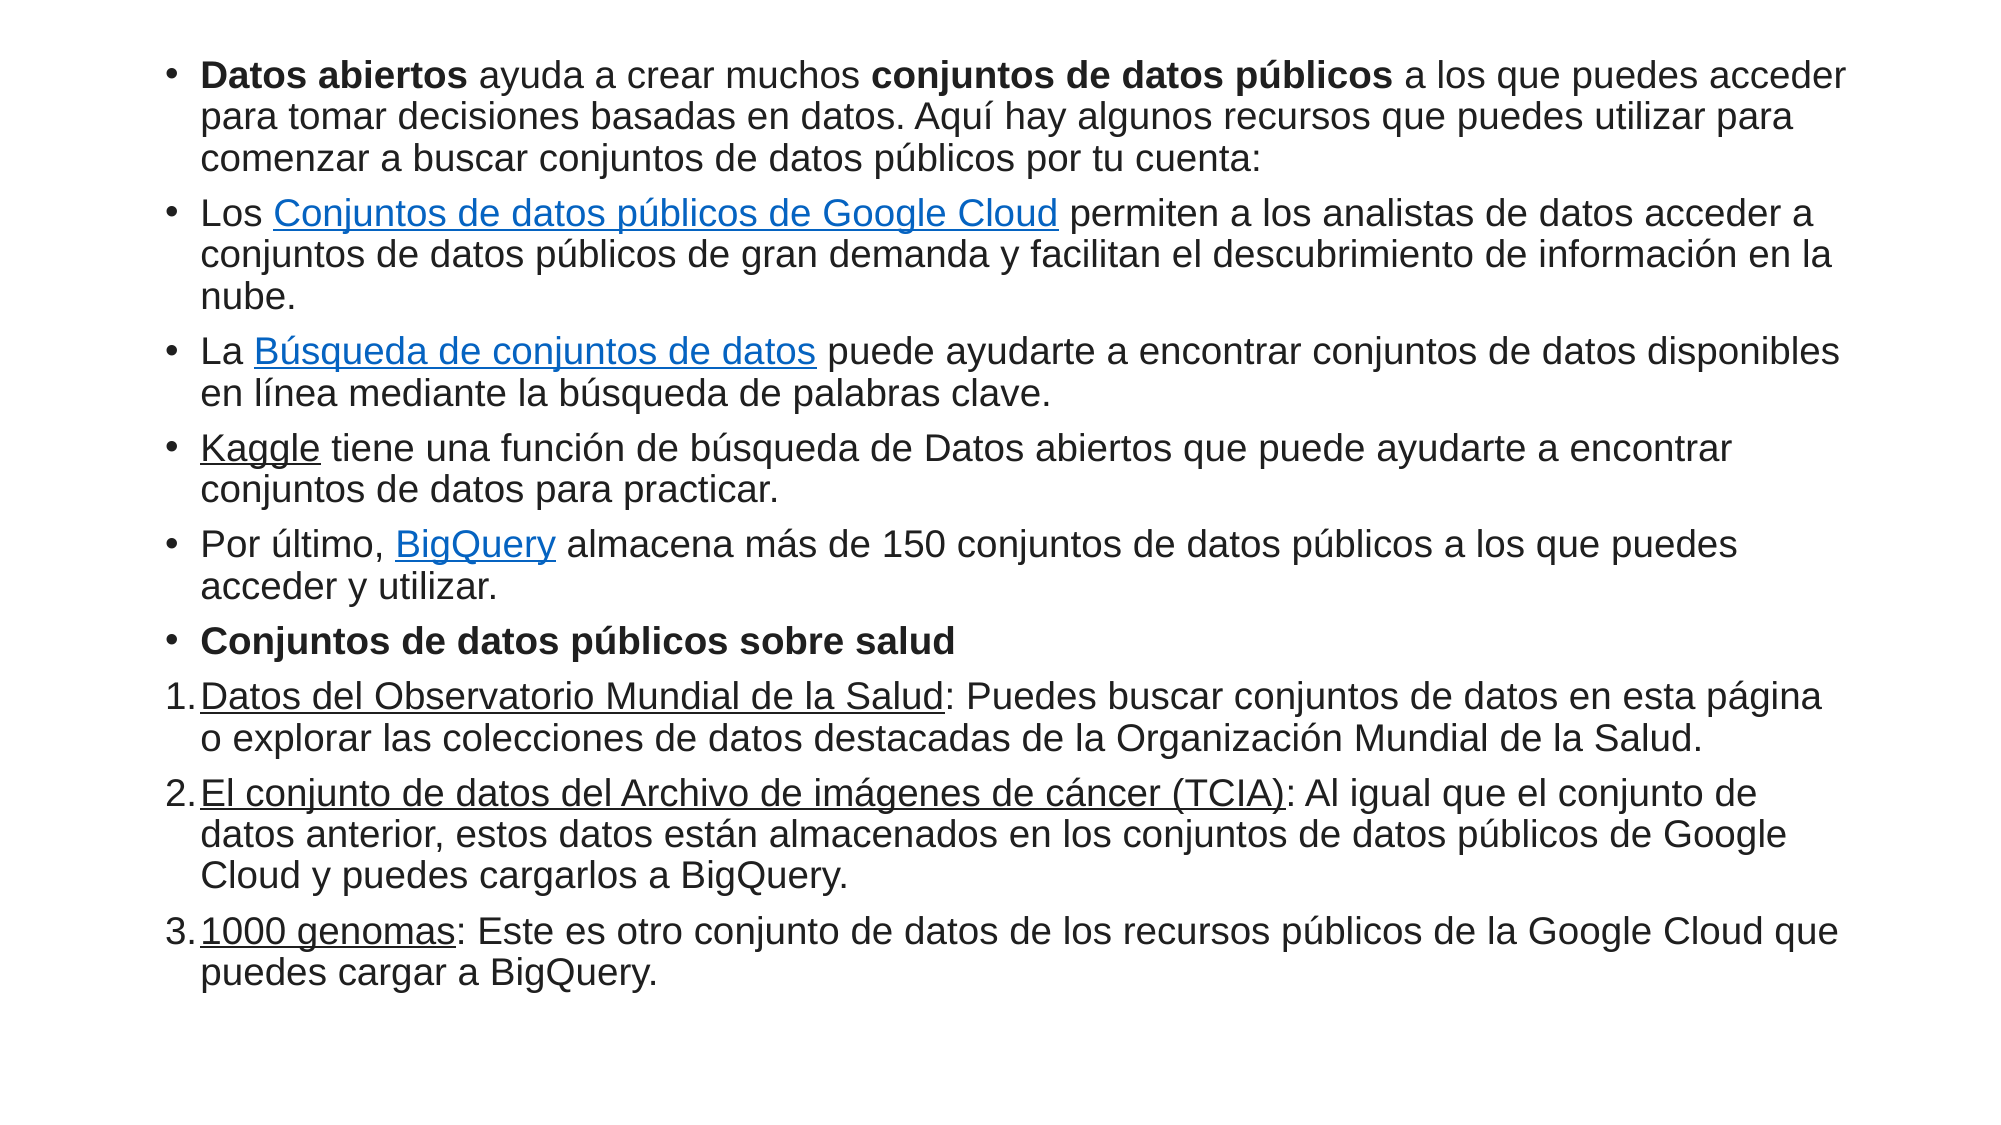

Datos abiertos ayuda a crear muchos conjuntos de datos públicos a los que puedes acceder para tomar decisiones basadas en datos. Aquí hay algunos recursos que puedes utilizar para comenzar a buscar conjuntos de datos públicos por tu cuenta:
Los Conjuntos de datos públicos de Google Cloud permiten a los analistas de datos acceder a conjuntos de datos públicos de gran demanda y facilitan el descubrimiento de información en la nube.
La Búsqueda de conjuntos de datos puede ayudarte a encontrar conjuntos de datos disponibles en línea mediante la búsqueda de palabras clave.
Kaggle tiene una función de búsqueda de Datos abiertos que puede ayudarte a encontrar conjuntos de datos para practicar.
Por último, BigQuery almacena más de 150 conjuntos de datos públicos a los que puedes acceder y utilizar.
Conjuntos de datos públicos sobre salud
Datos del Observatorio Mundial de la Salud: Puedes buscar conjuntos de datos en esta página o explorar las colecciones de datos destacadas de la Organización Mundial de la Salud.
El conjunto de datos del Archivo de imágenes de cáncer (TCIA): Al igual que el conjunto de datos anterior, estos datos están almacenados en los conjuntos de datos públicos de Google Cloud y puedes cargarlos a BigQuery.
1000 genomas: Este es otro conjunto de datos de los recursos públicos de la Google Cloud que puedes cargar a BigQuery.